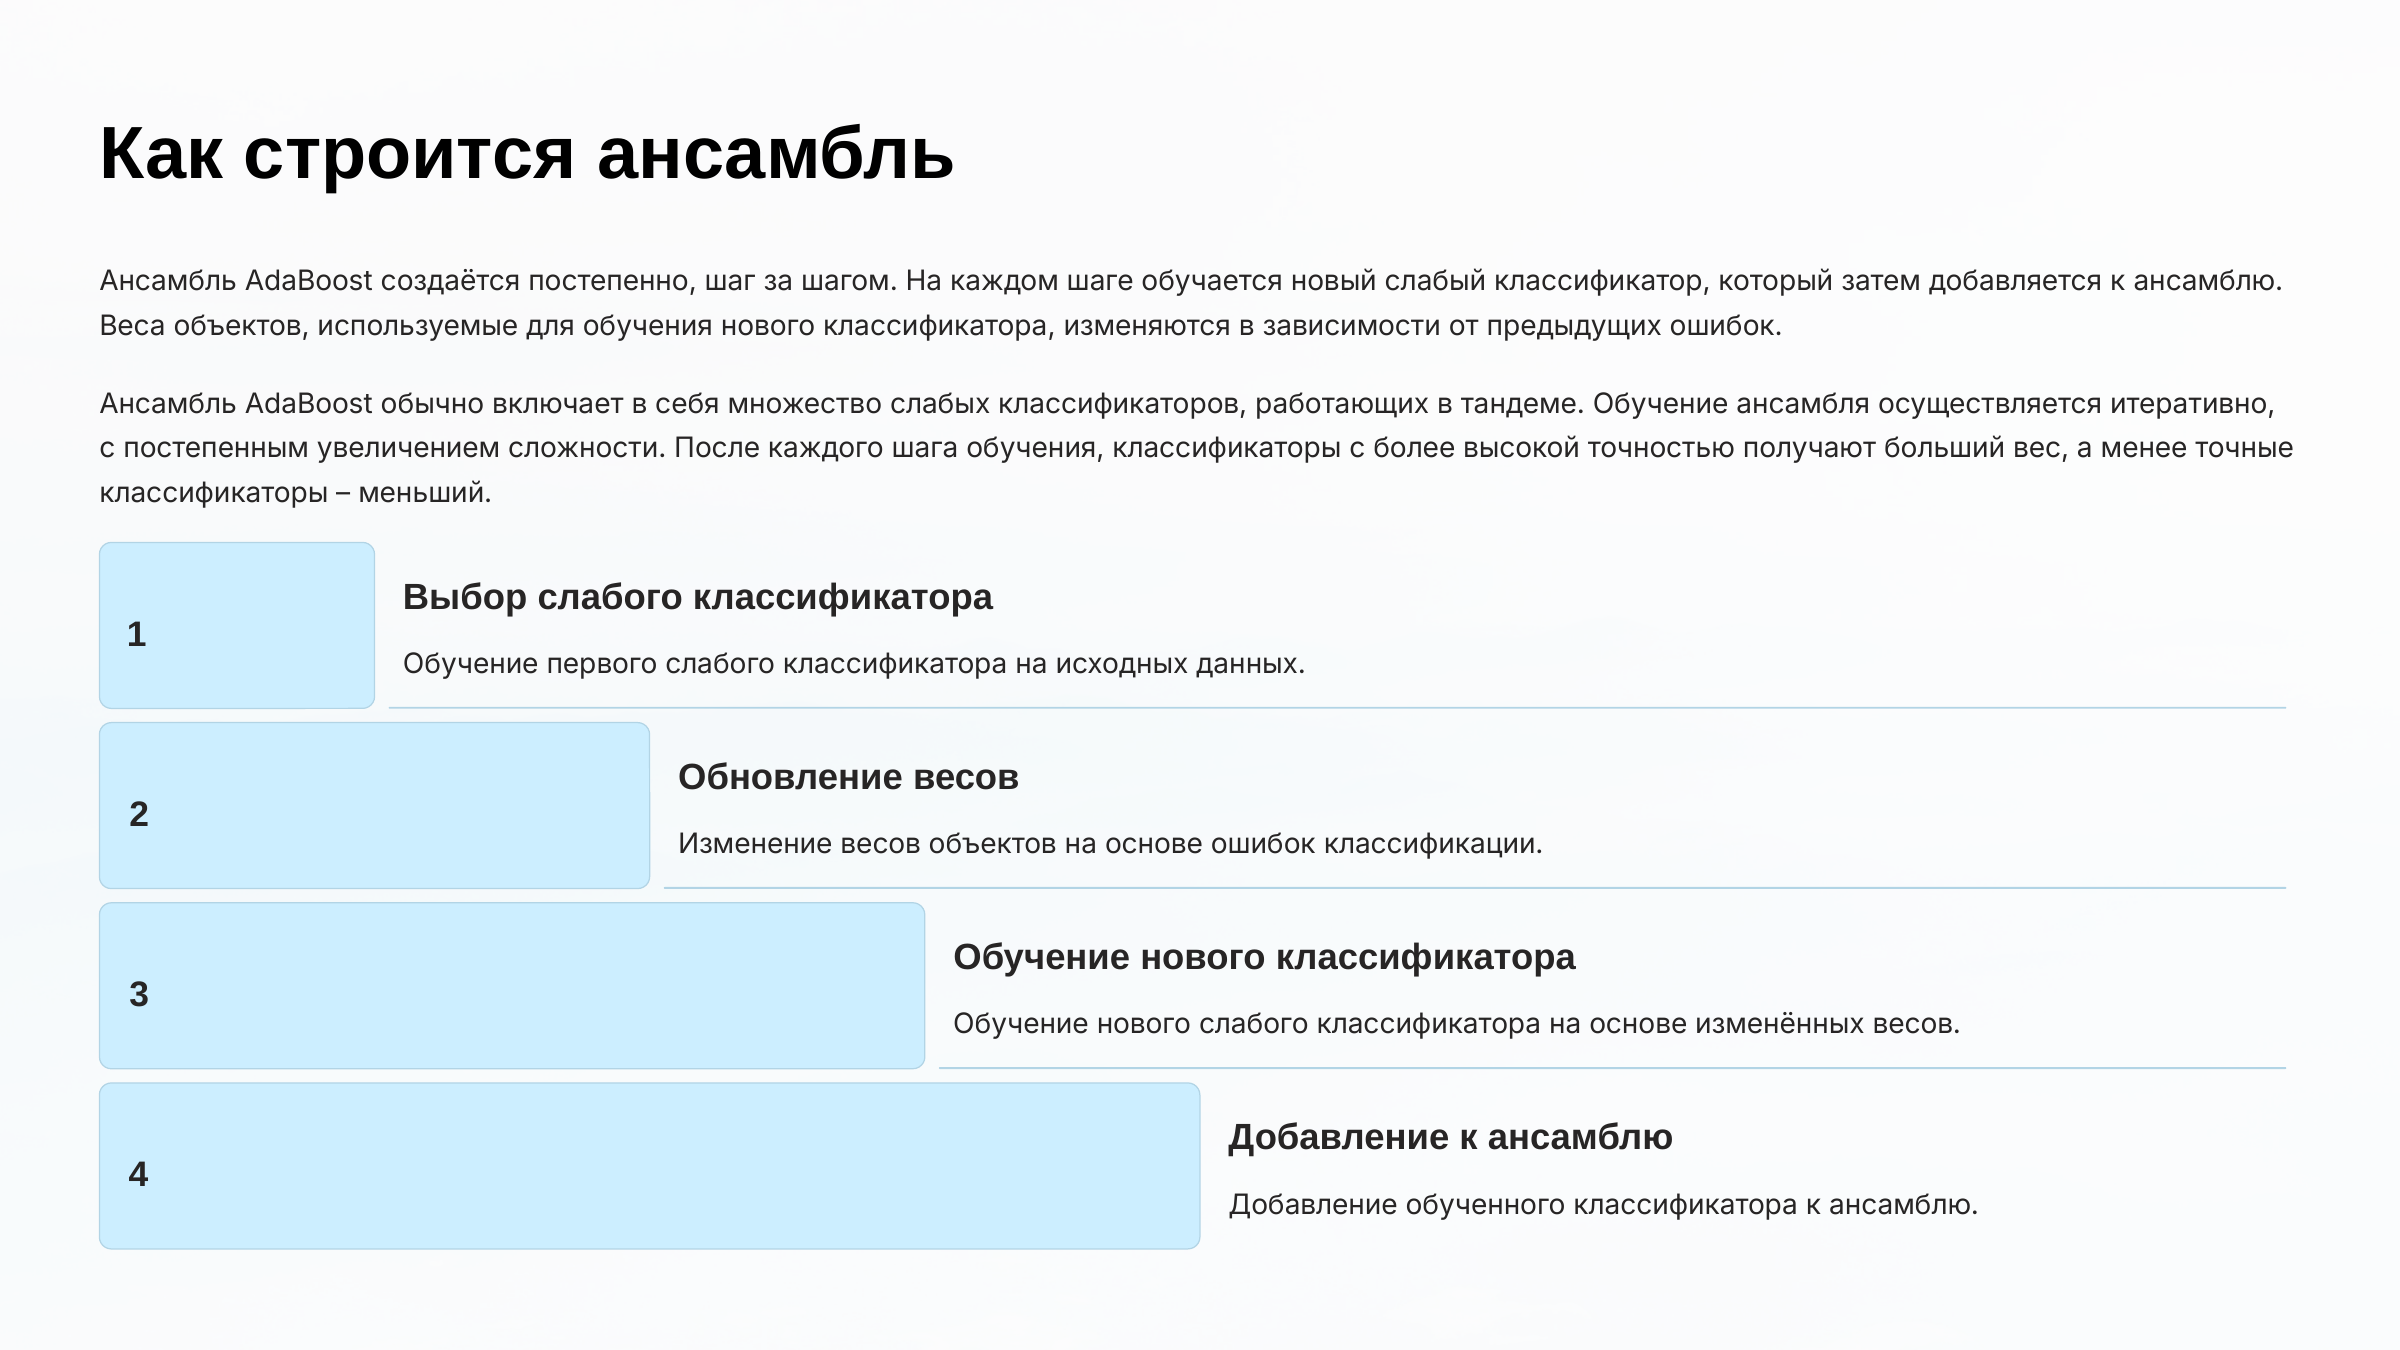

Как строится ансамбль
Ансамбль AdaBoost создаётся постепенно, шаг за шагом. На каждом шаге обучается новый слабый классификатор, который затем добавляется к ансамблю. Веса объектов, используемые для обучения нового классификатора, изменяются в зависимости от предыдущих ошибок.
Ансамбль AdaBoost обычно включает в себя множество слабых классификаторов, работающих в тандеме. Обучение ансамбля осуществляется итеративно, с постепенным увеличением сложности. После каждого шага обучения, классификаторы с более высокой точностью получают больший вес, а менее точные классификаторы – меньший.

Выбор слабого классификатора
1
Обучение первого слабого классификатора на исходных данных.

Обновление весов
2
Изменение весов объектов на основе ошибок классификации.

Обучение нового классификатора
3
Обучение нового слабого классификатора на основе изменённых весов.

Добавление к ансамблю
4
Добавление обученного классификатора к ансамблю.